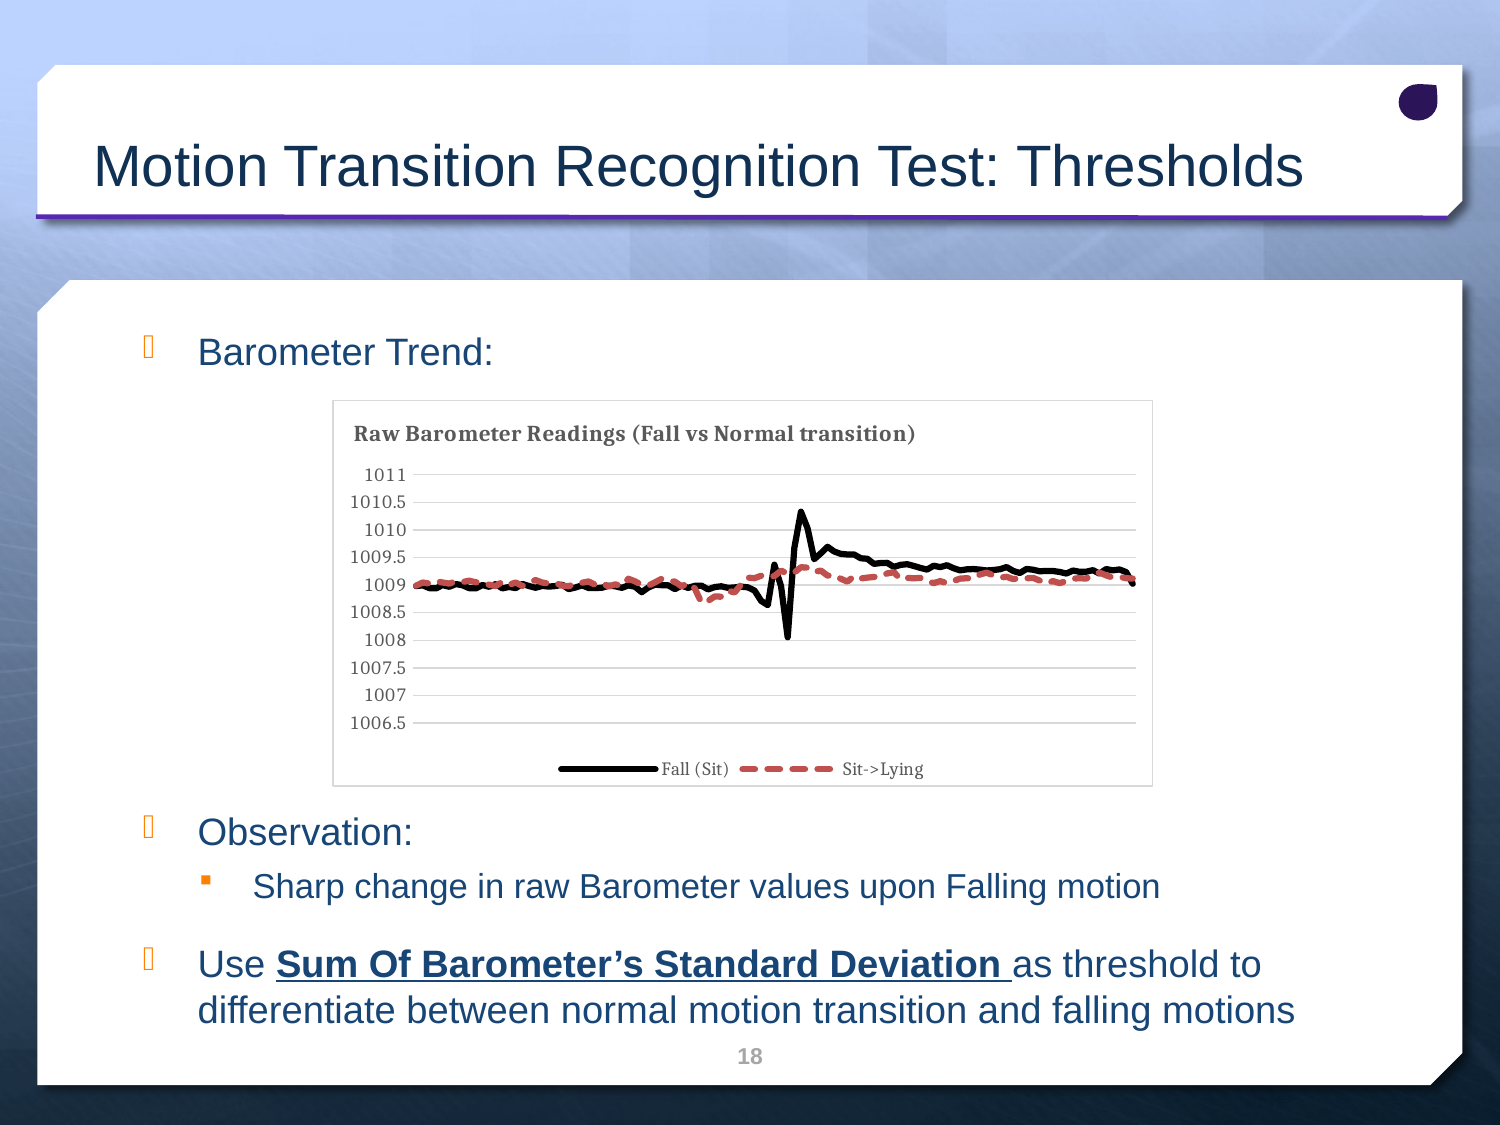

# Motion Transition Recognition Test: Thresholds
Barometer Trend:

Observation:
Sharp change in raw Barometer values upon Falling motion
Use Sum Of Barometer’s Standard Deviation as threshold to differentiate between normal motion transition and falling motions

### Chart: Raw Barometer Readings (Fall vs Normal transition)

| Category |  |  |
|---|---|---|
18